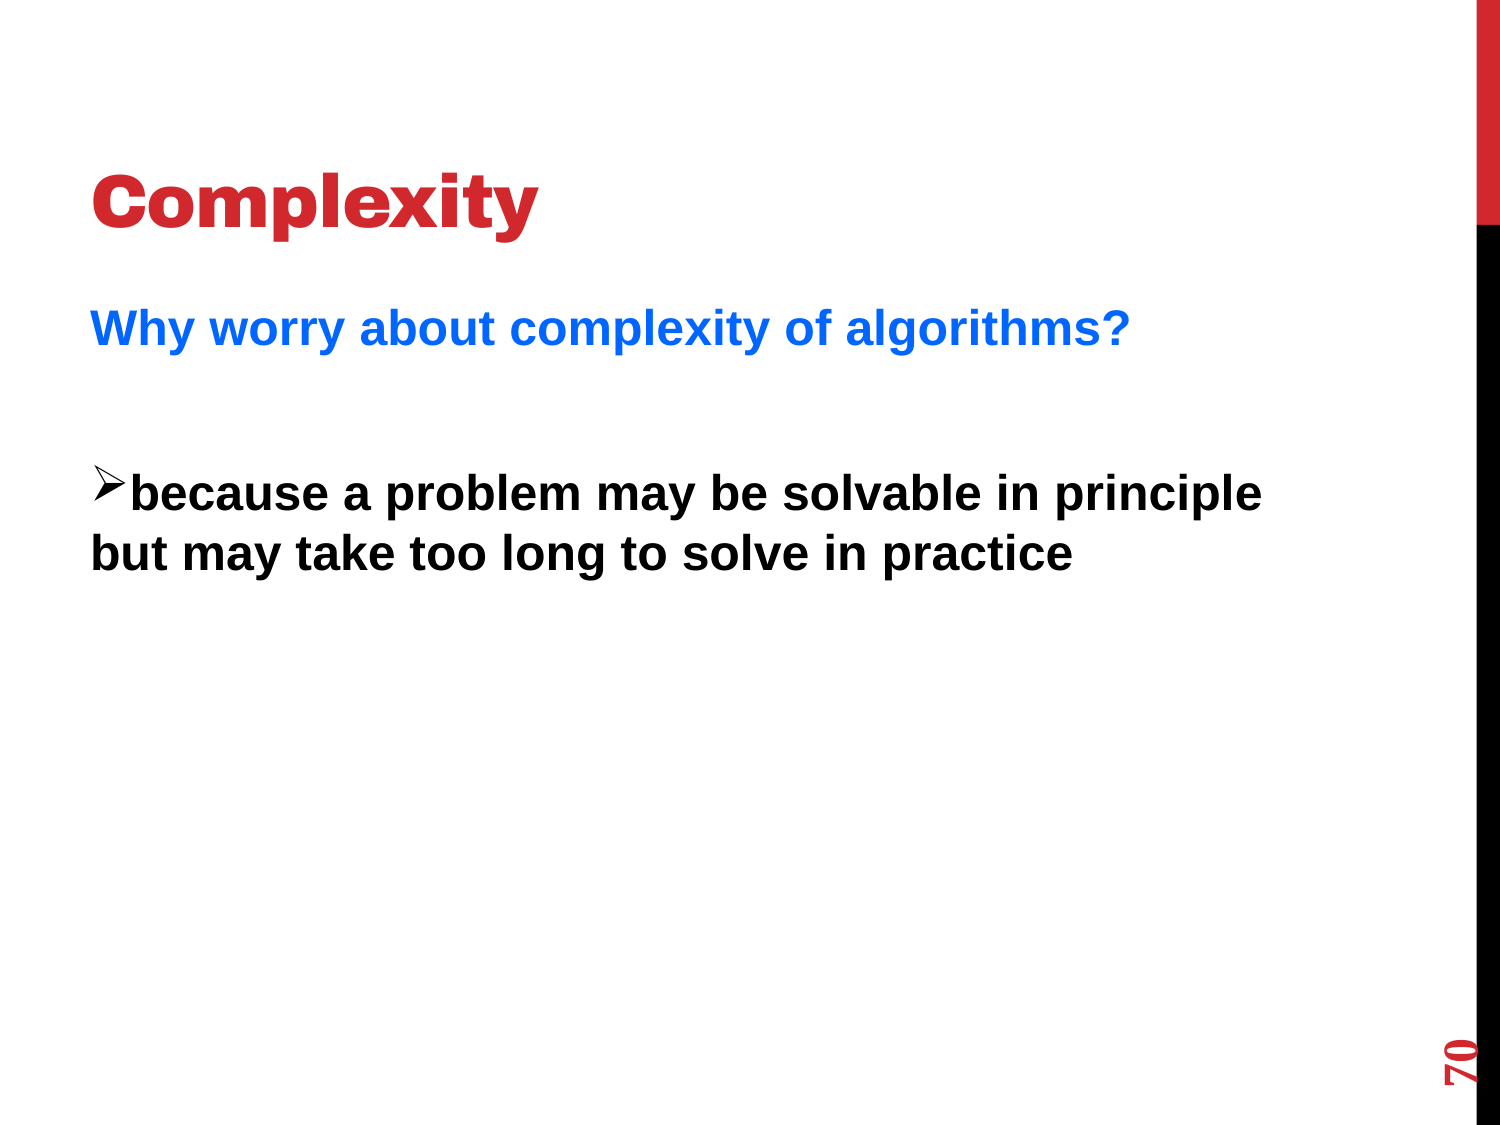

# Complexity
Why worry about complexity of algorithms?

because a problem may be solvable in principle but may take too long to solve in practice

70